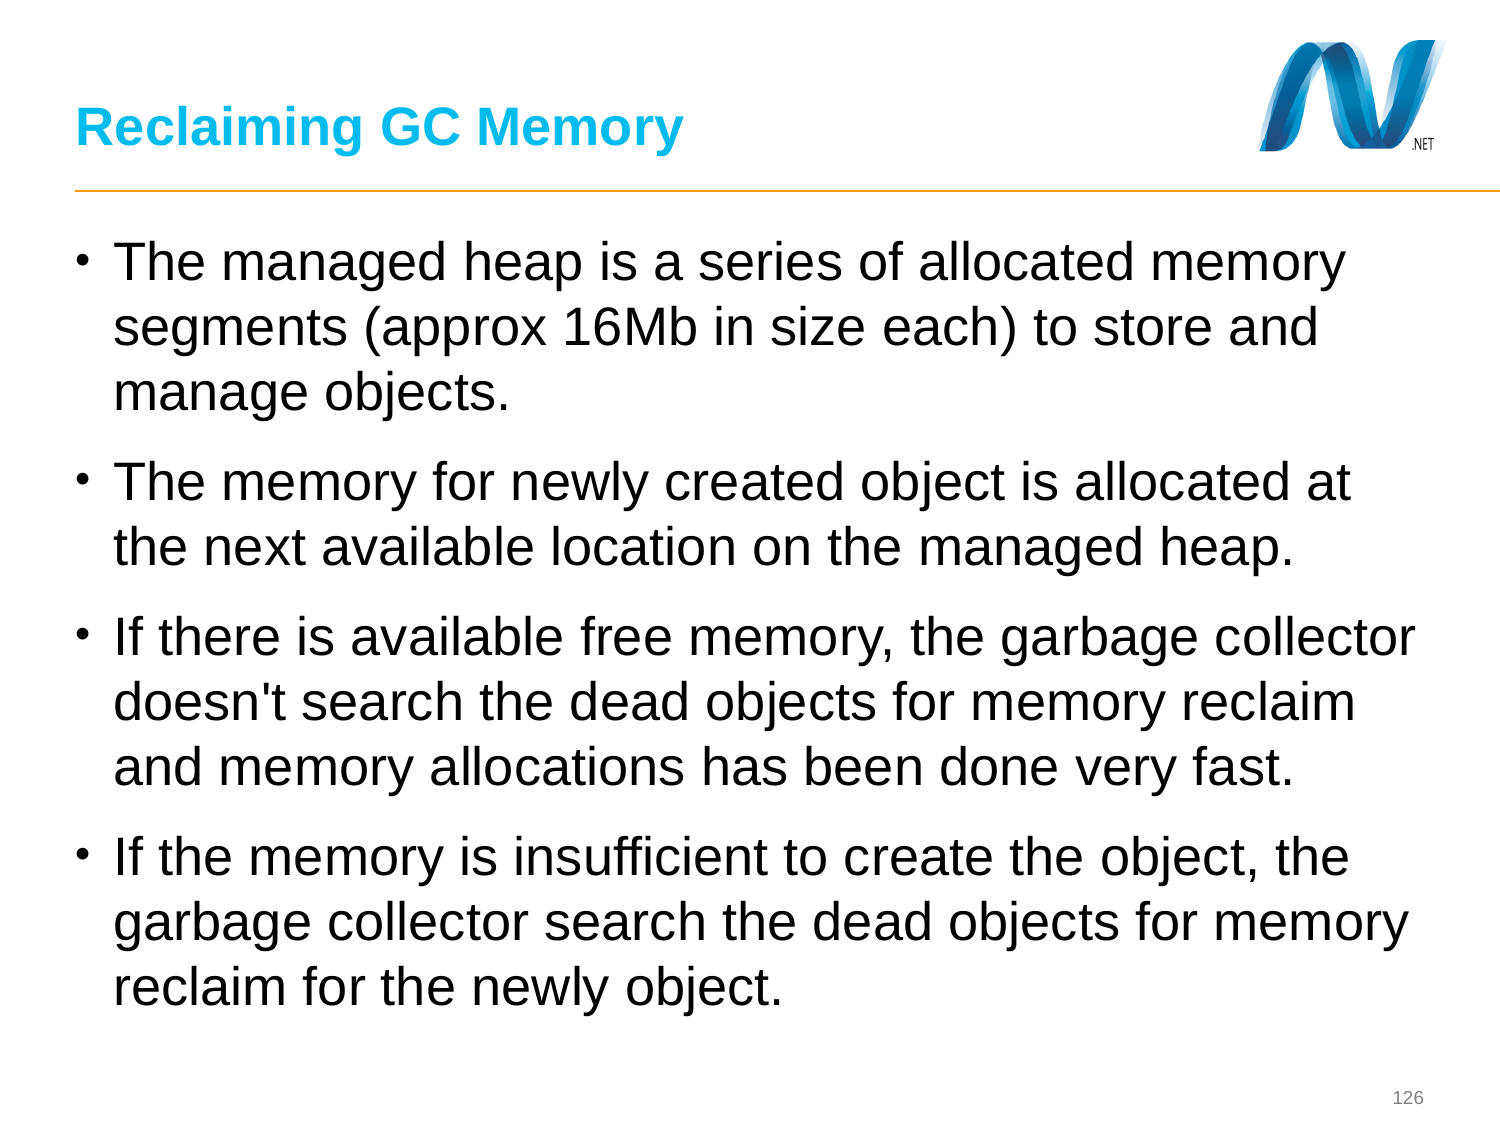

# Reclaiming GC Memory
The managed heap is a series of allocated memory segments (approx 16Mb in size each) to store and manage objects.
The memory for newly created object is allocated at the next available location on the managed heap.
If there is available free memory, the garbage collector doesn't search the dead objects for memory reclaim and memory allocations has been done very fast.
If the memory is insufficient to create the object, the garbage collector search the dead objects for memory reclaim for the newly object.